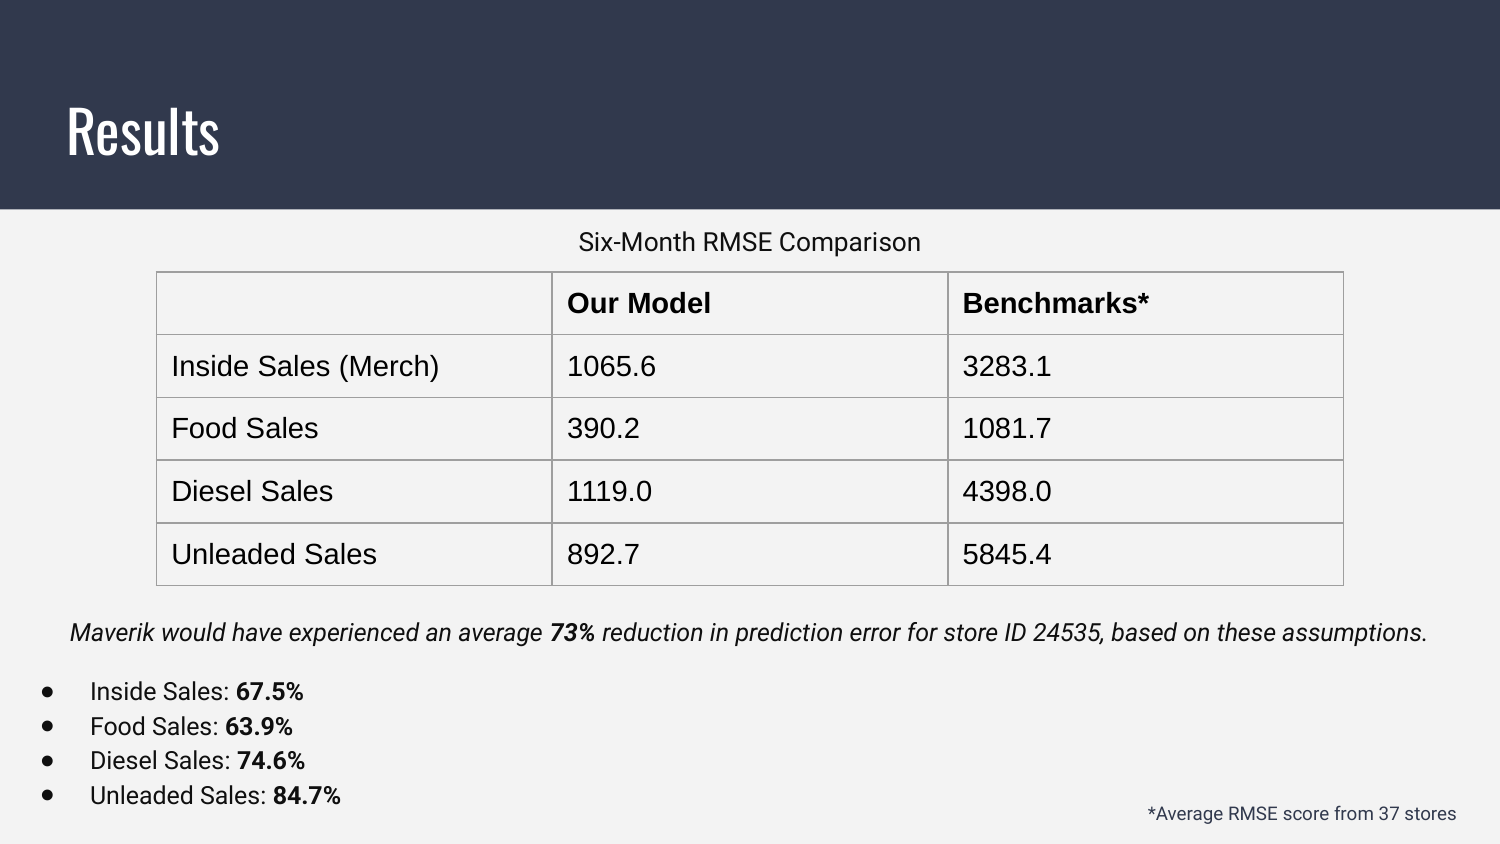

# Results
Six-Month RMSE Comparison
|  | Our Model | Benchmarks\* |
| --- | --- | --- |
| Inside Sales (Merch) | 1065.6 | 3283.1 |
| Food Sales | 390.2 | 1081.7 |
| Diesel Sales | 1119.0 | 4398.0 |
| Unleaded Sales | 892.7 | 5845.4 |
Maverik would have experienced an average 73% reduction in prediction error for store ID 24535, based on these assumptions.
Inside Sales: 67.5%
Food Sales: 63.9%
Diesel Sales: 74.6%
Unleaded Sales: 84.7%
*Average RMSE score from 37 stores